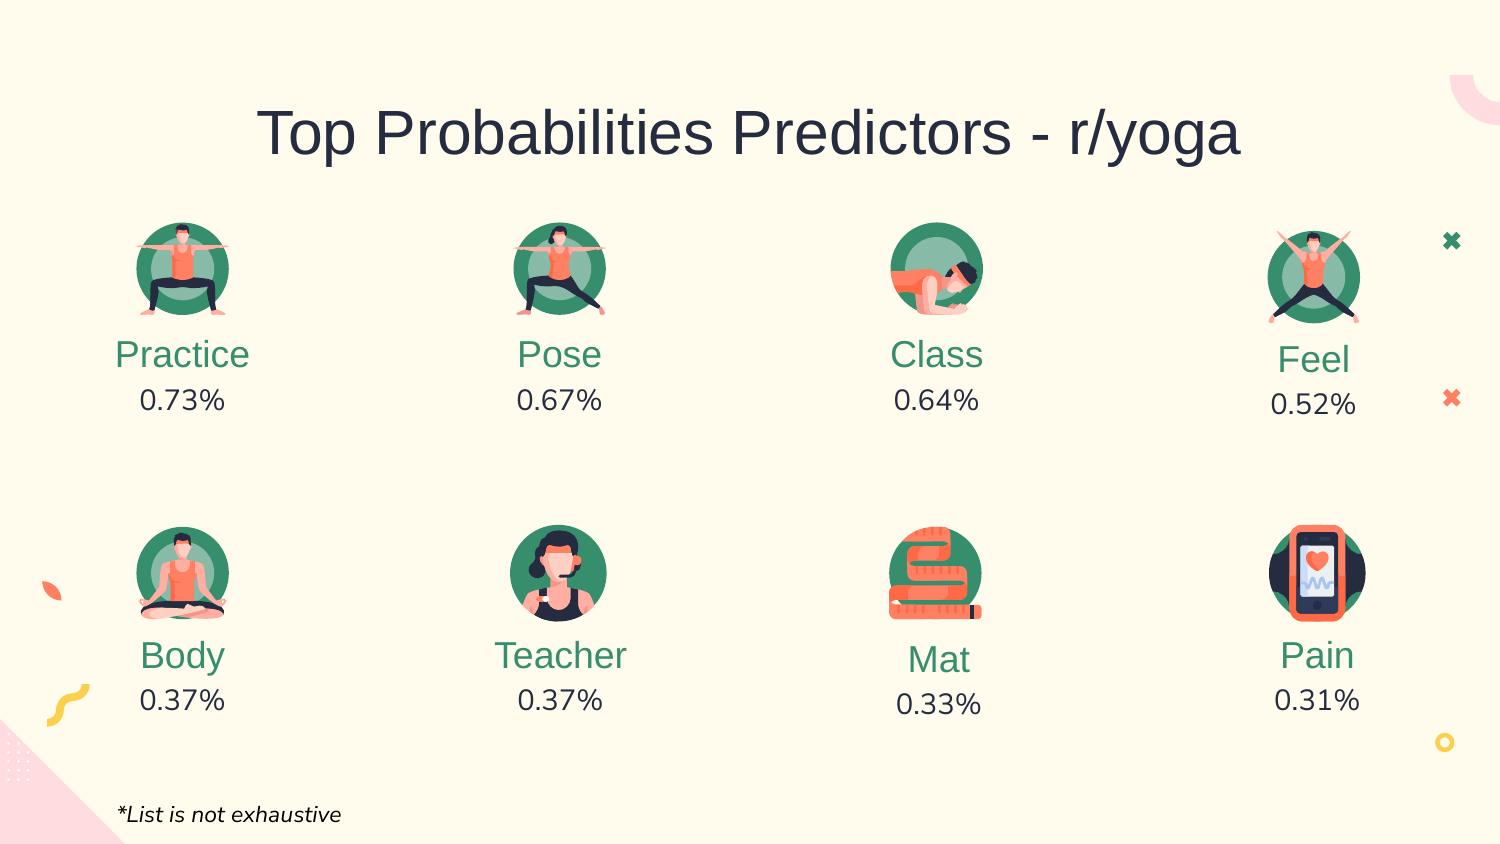

Top Probabilities Predictors - r/yoga

Class
Practice
Pose
Feel
0.64%
0.73%
0.67%
0.52%

Body
Pain
Teacher
Mat
0.37%
0.31%
0.37%
0.33%
*List is not exhaustive